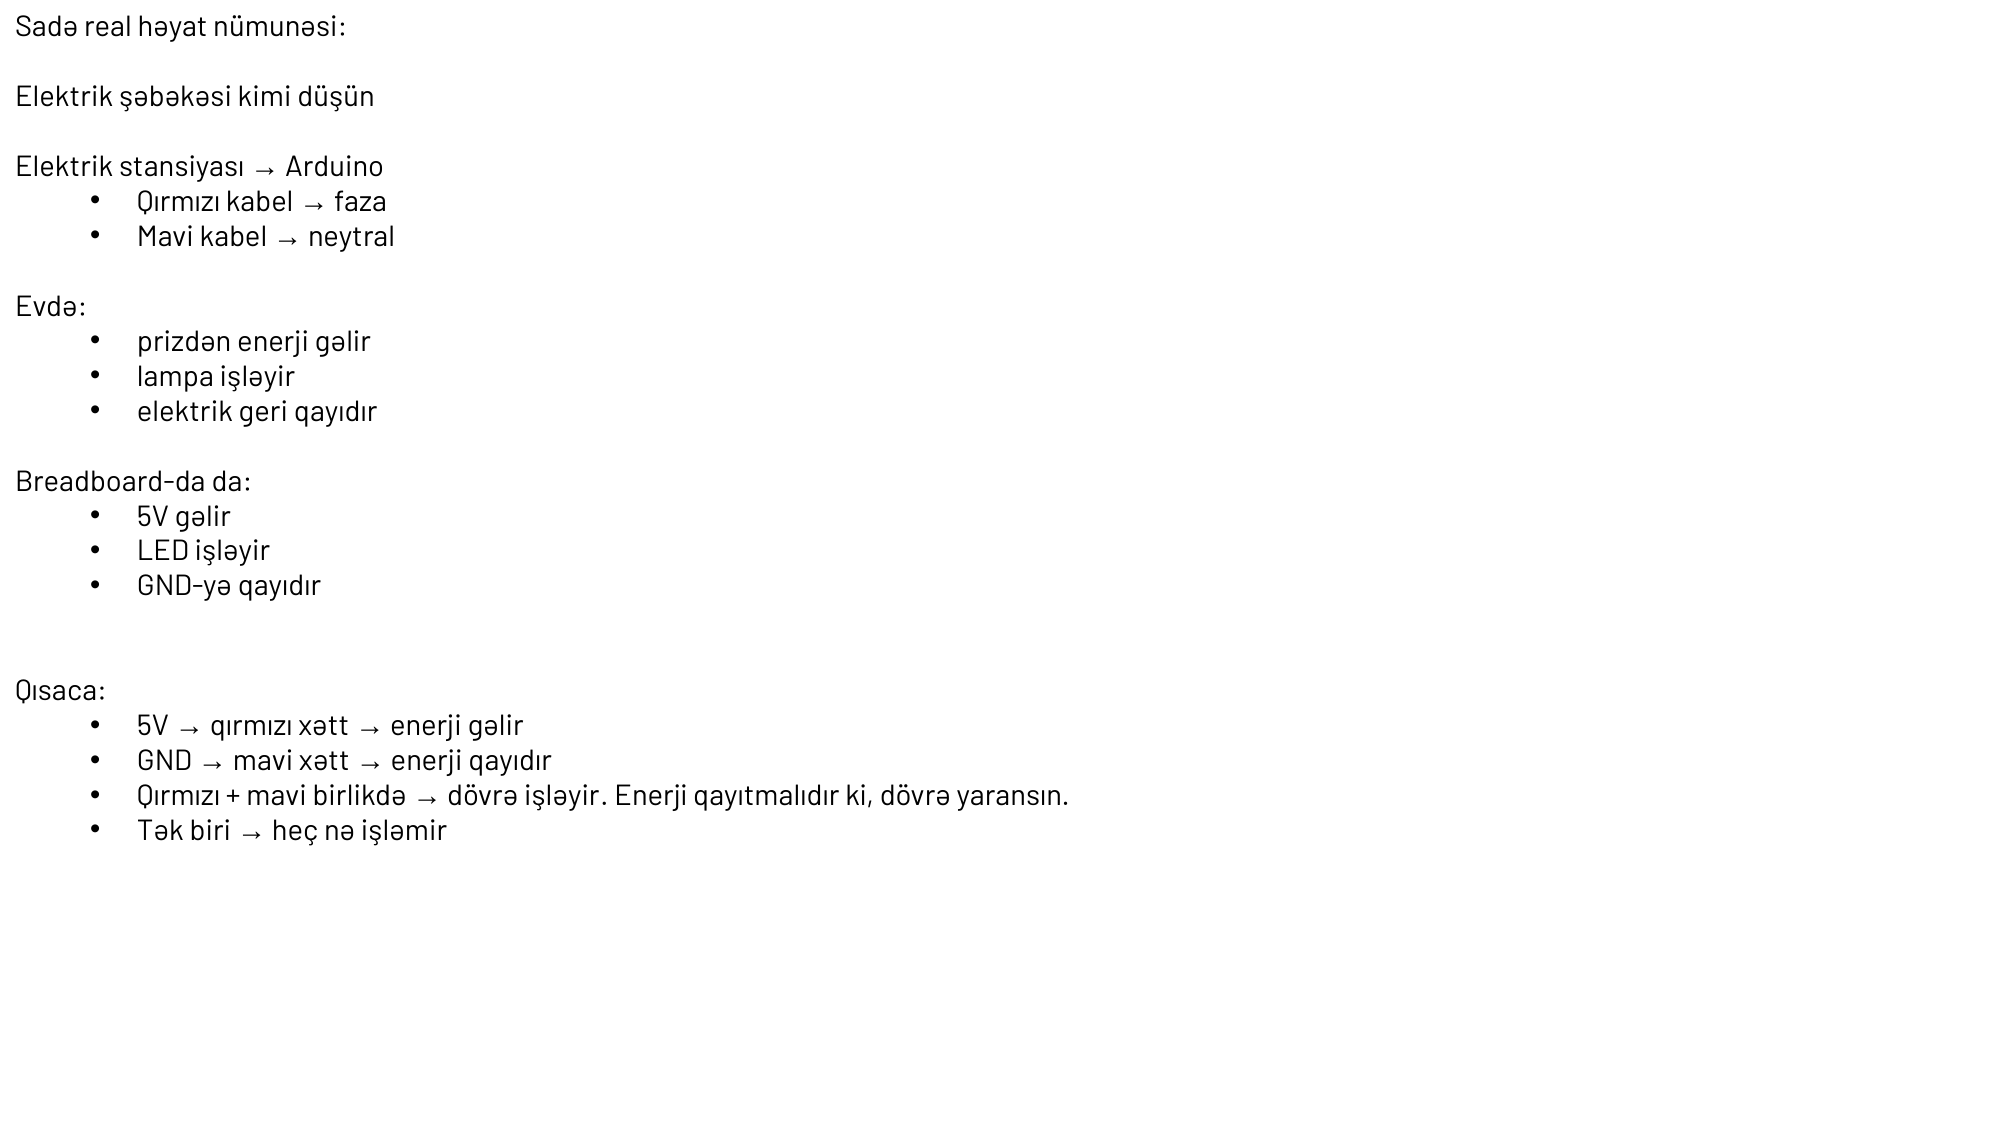

Sadə real həyat nümunəsi:

Elektrik şəbəkəsi kimi düşün

Elektrik stansiyası → Arduino
Qırmızı kabel → faza
Mavi kabel → neytral

Evdə:
prizdən enerji gəlir
lampa işləyir
elektrik geri qayıdır

Breadboard-da da:
5V gəlir
LED işləyir
GND-yə qayıdır

Qısaca:
5V → qırmızı xətt → enerji gəlir
GND → mavi xətt → enerji qayıdır
Qırmızı + mavi birlikdə → dövrə işləyir. Enerji qayıtmalıdır ki, dövrə yaransın.
Tək biri → heç nə işləmir